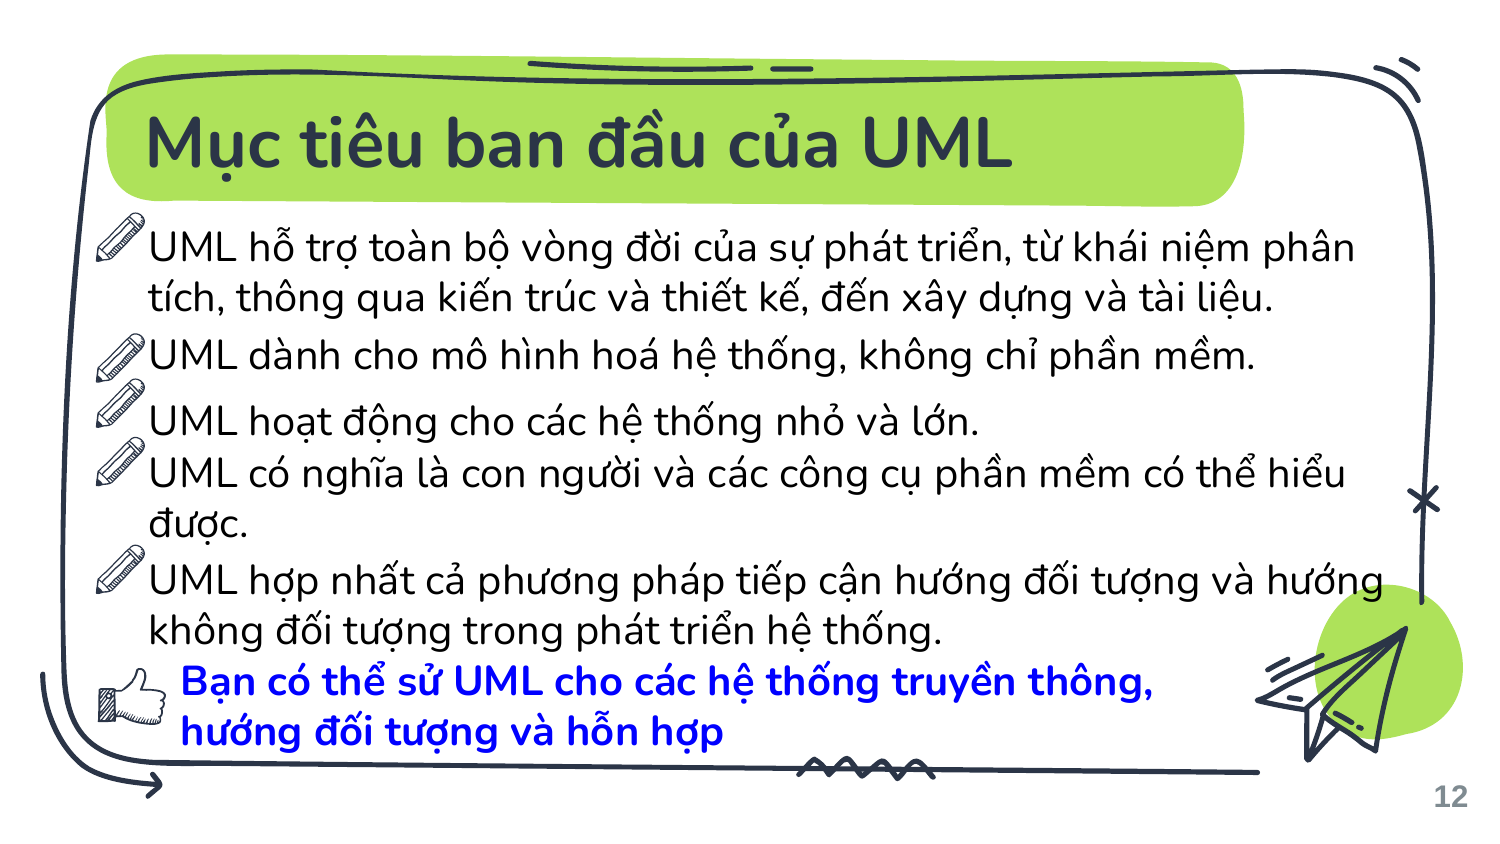

# Mục tiêu ban đầu của UML

UML hỗ trợ toàn bộ vòng đời của sự phát triển, từ khái niệm phân tích, thông qua kiến trúc và thiết kế, đến xây dựng và tài liệu.
UML dành cho mô hình hoá hệ thống, không chỉ phần mềm.

UML hoạt động cho các hệ thống nhỏ và lớn.

UML có nghĩa là con người và các công cụ phần mềm có thể hiểu được.

UML hợp nhất cả phương pháp tiếp cận hướng đối tượng và hướng không đối tượng trong phát triển hệ thống.

Bạn có thể sử UML cho các hệ thống truyền thông, hướng đối tượng và hỗn hợp

12